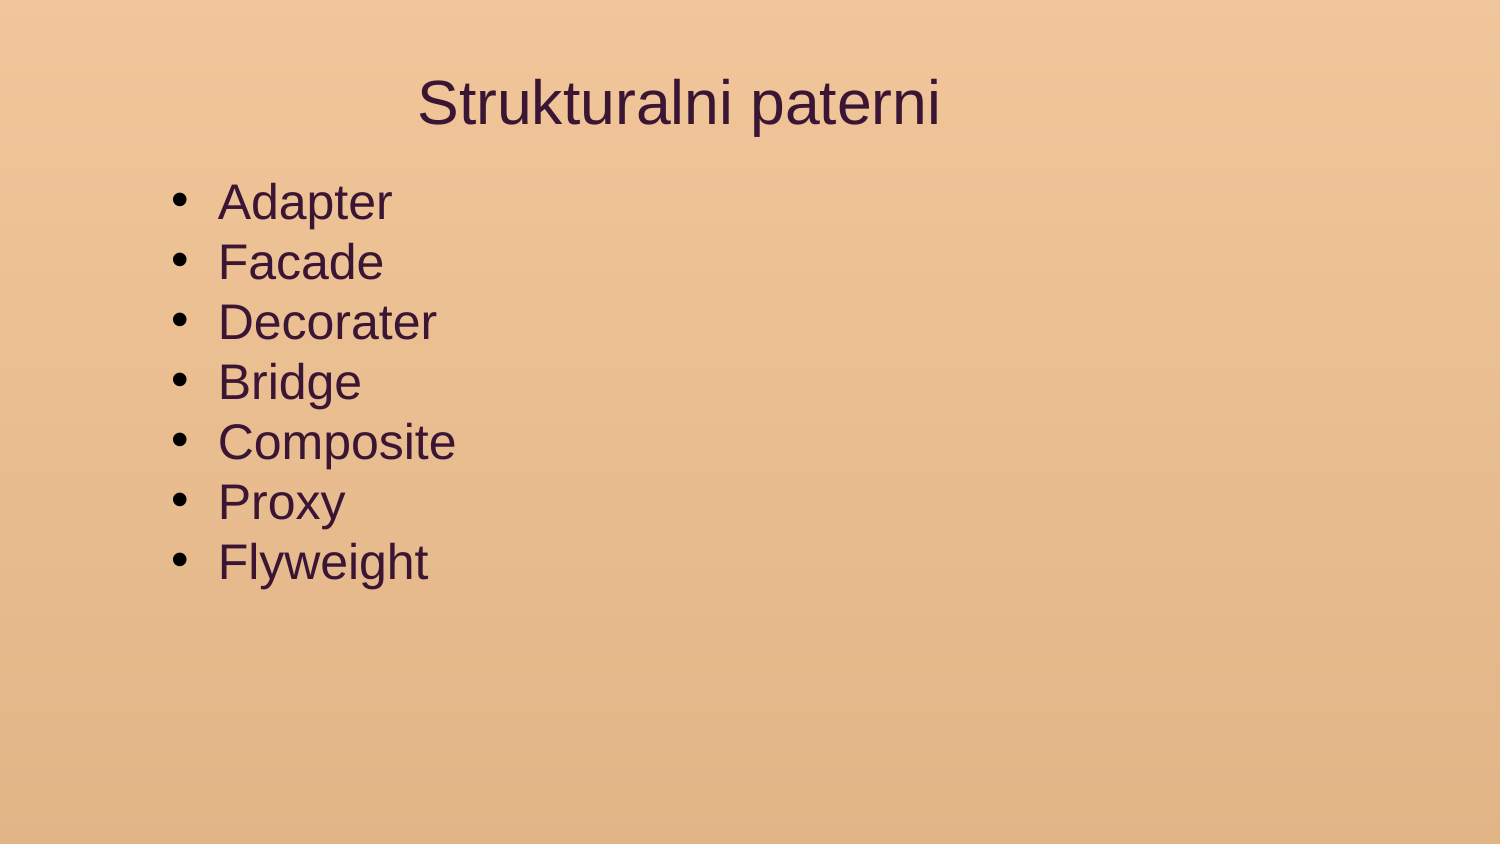

Strukturalni paterni
Adapter
Facade
Decorater
Bridge
Composite
Proxy
Flyweight